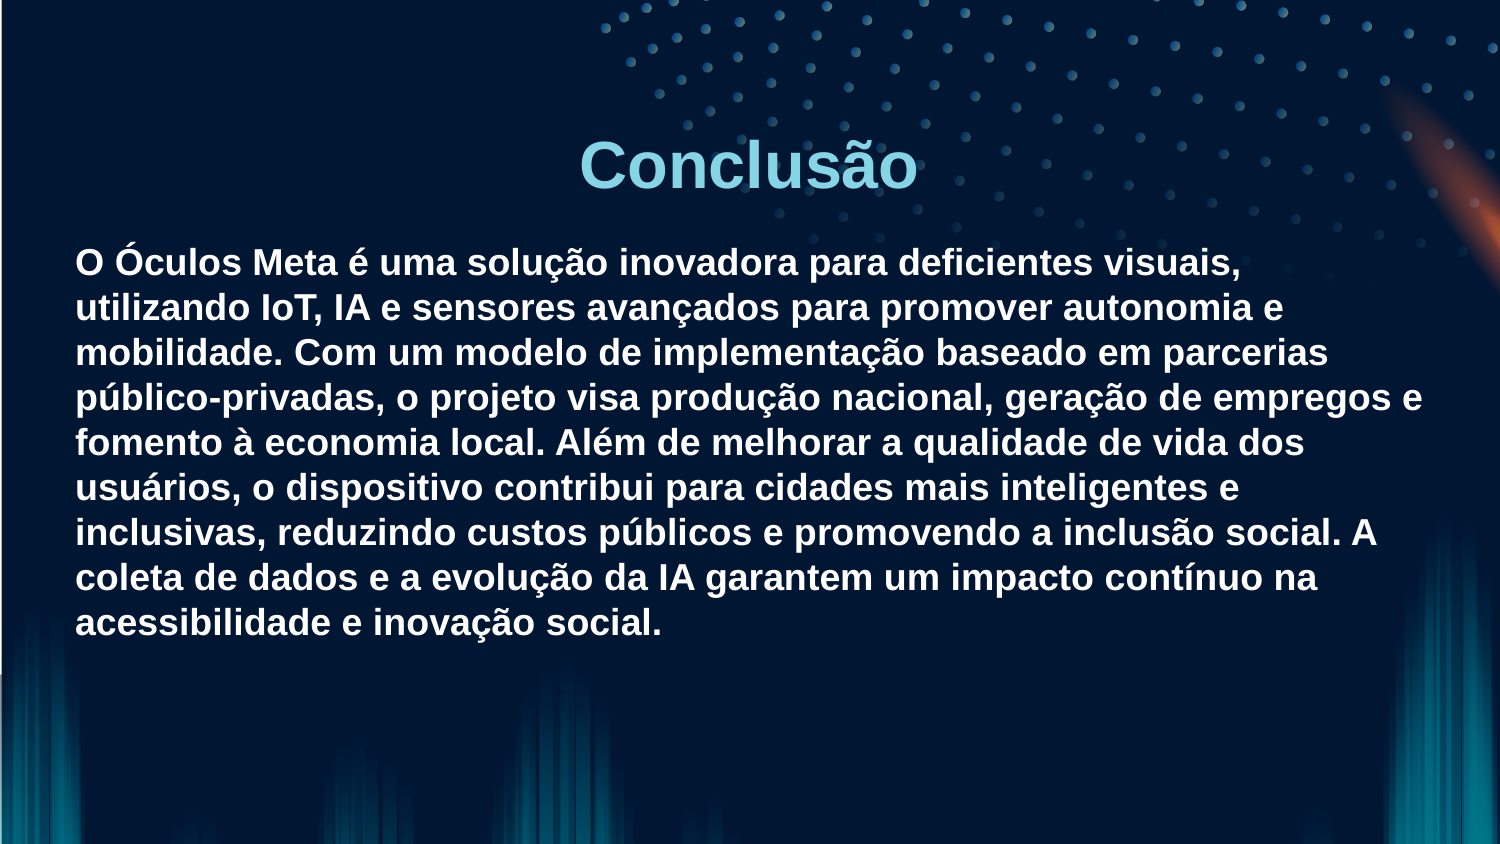

Conclusão
O Óculos Meta é uma solução inovadora para deficientes visuais, utilizando IoT, IA e sensores avançados para promover autonomia e mobilidade. Com um modelo de implementação baseado em parcerias público-privadas, o projeto visa produção nacional, geração de empregos e fomento à economia local. Além de melhorar a qualidade de vida dos usuários, o dispositivo contribui para cidades mais inteligentes e inclusivas, reduzindo custos públicos e promovendo a inclusão social. A coleta de dados e a evolução da IA garantem um impacto contínuo na acessibilidade e inovação social.